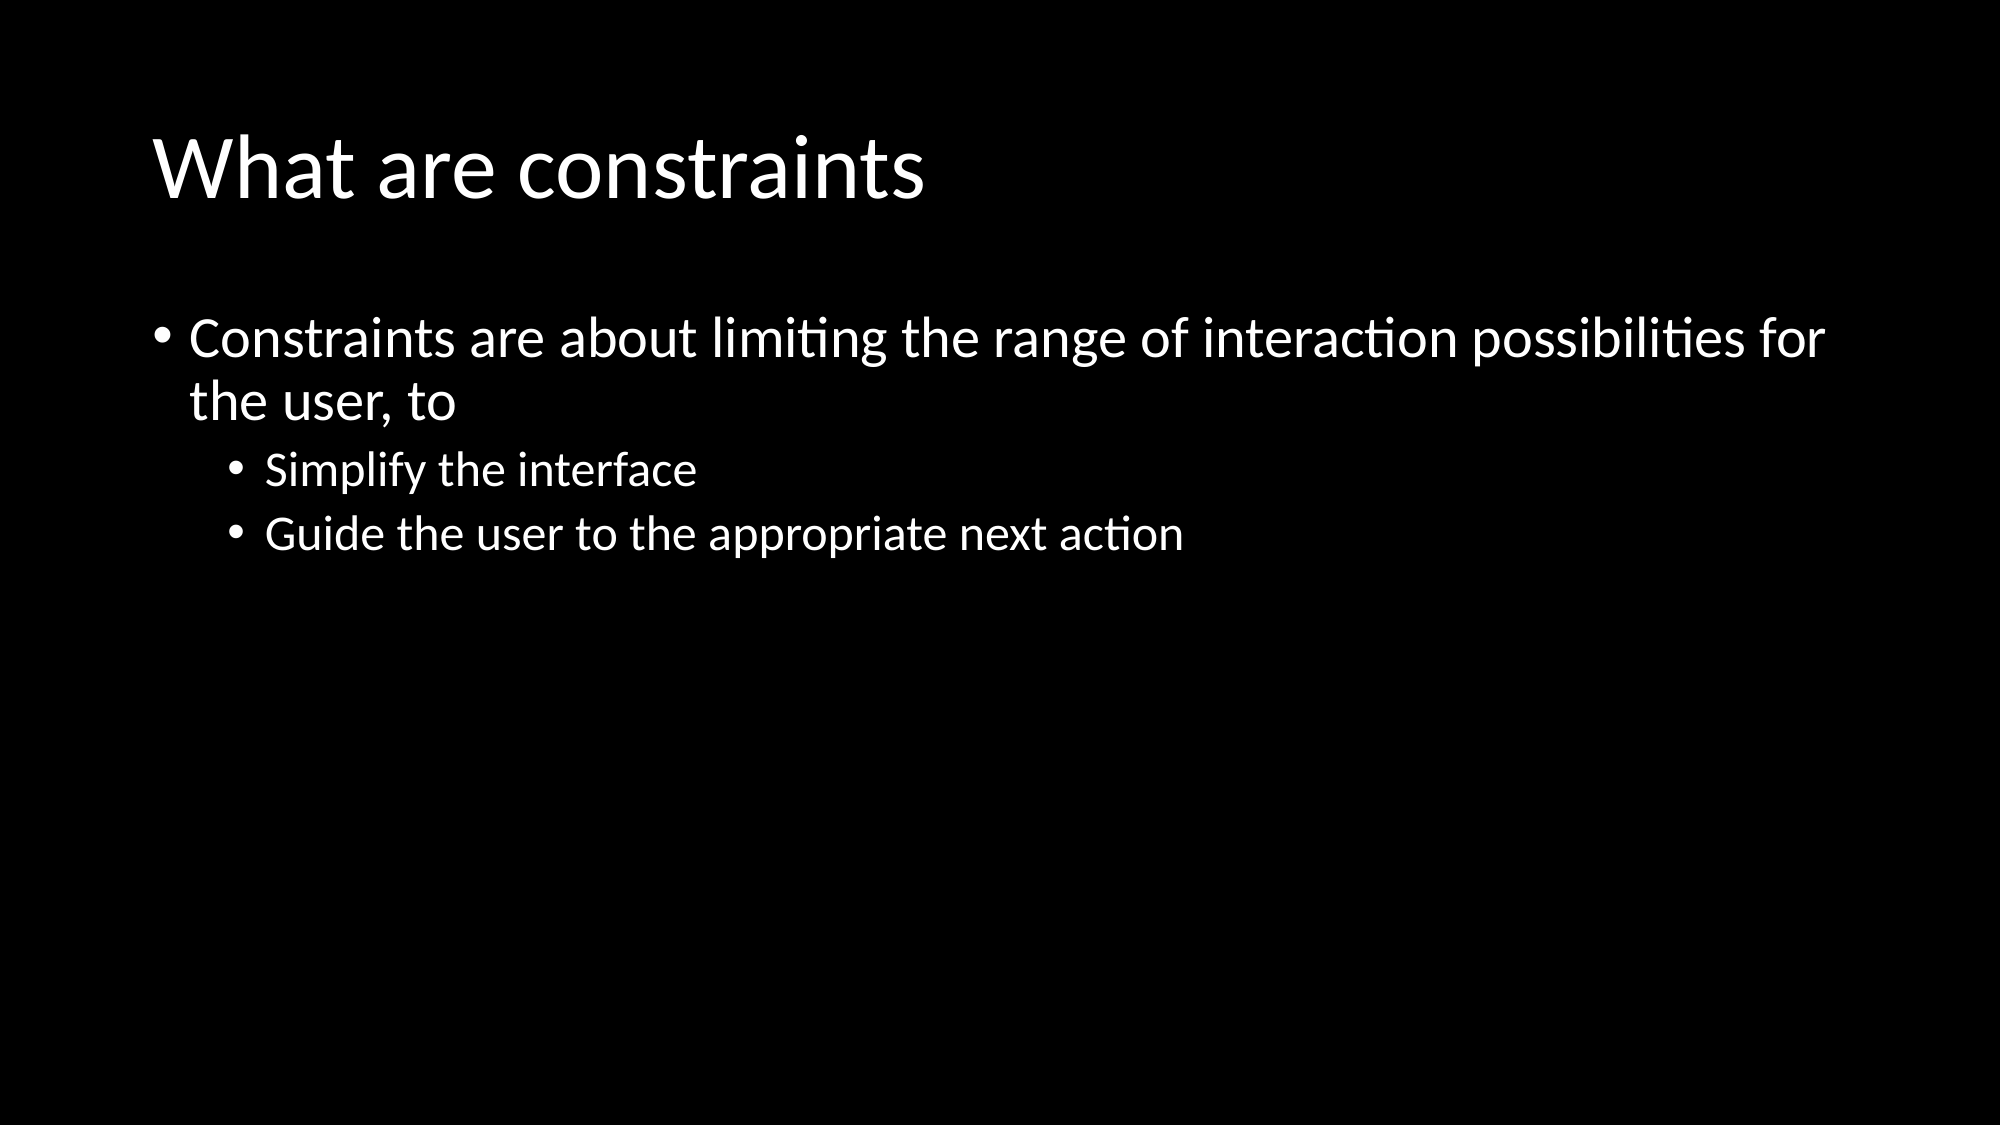

# What are constraints
Constraints are about limiting the range of interaction possibilities for the user, to
Simplify the interface
Guide the user to the appropriate next action